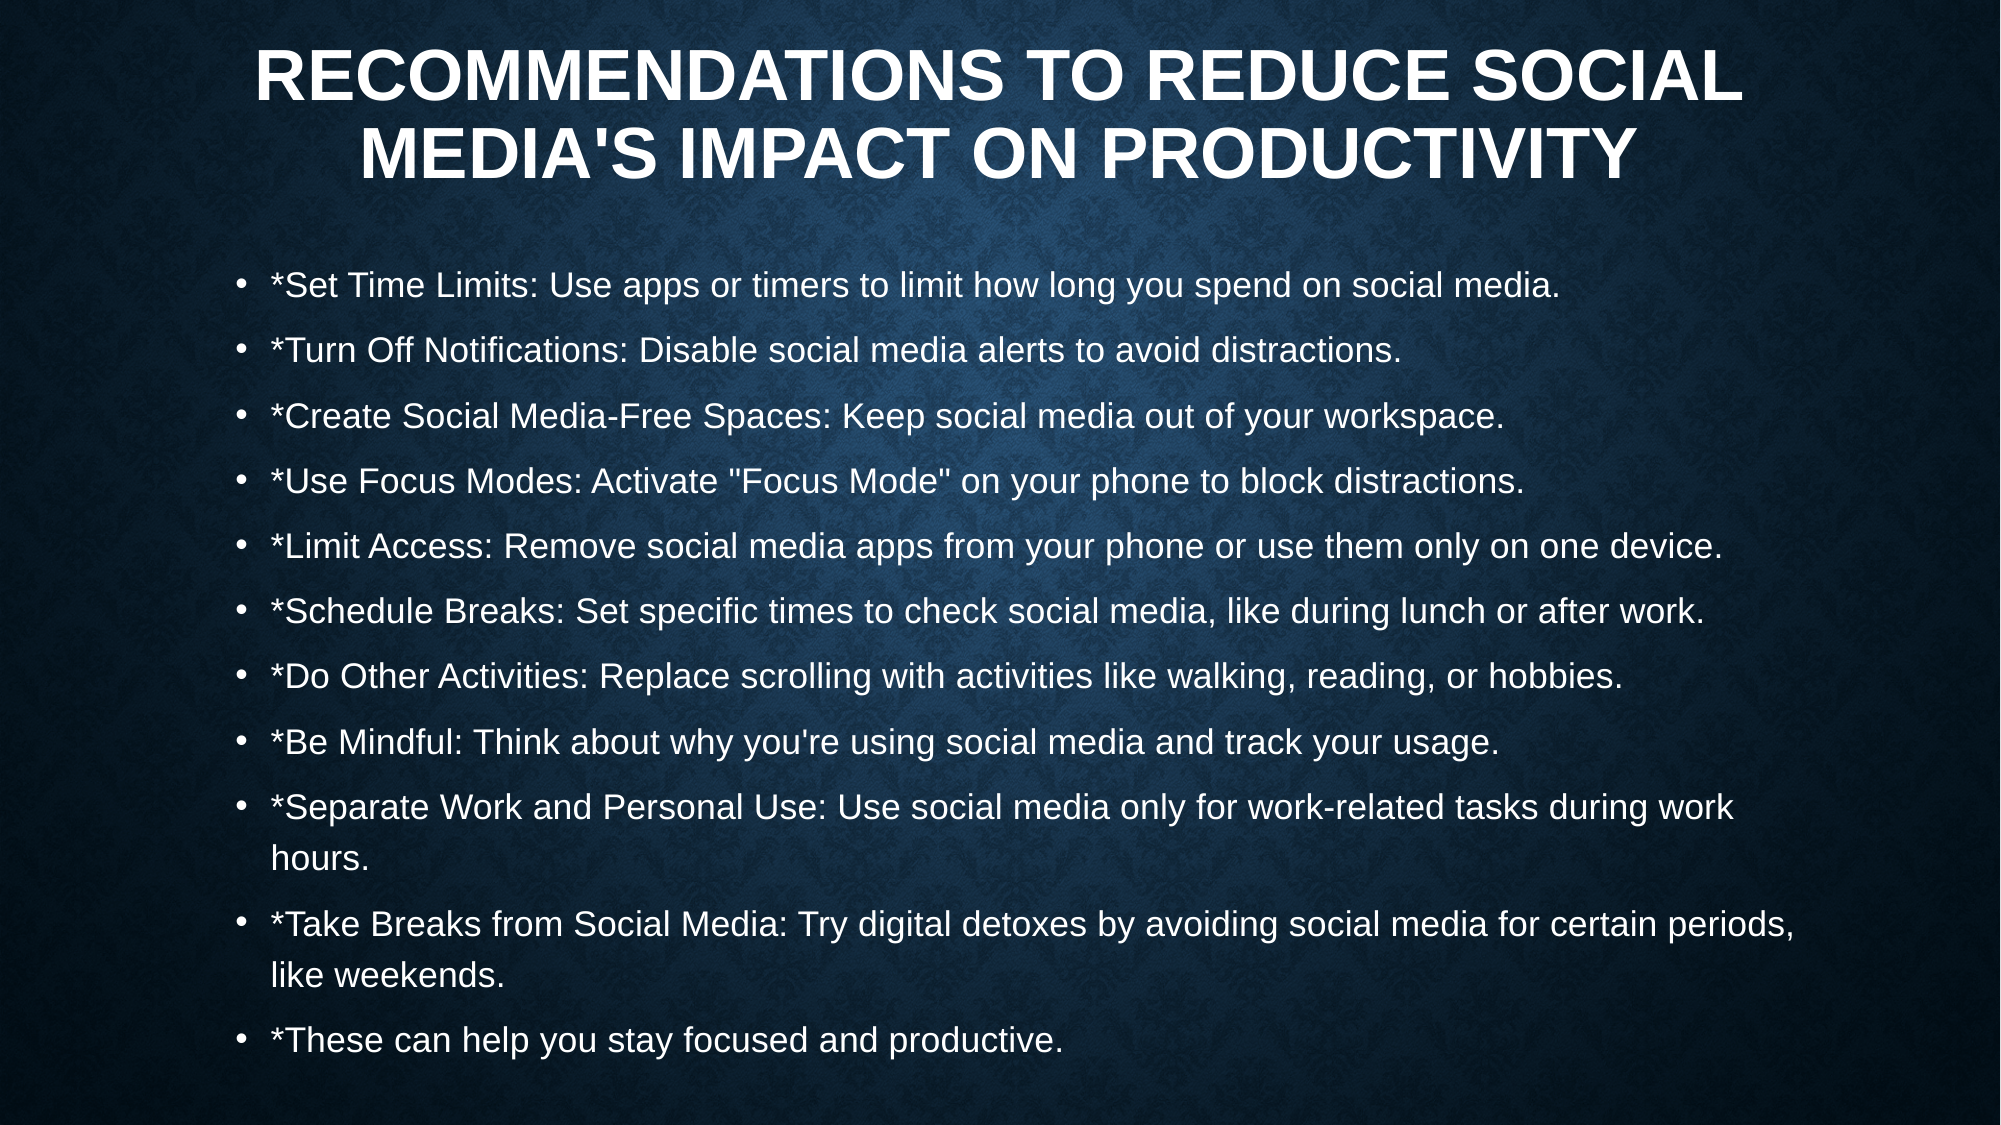

# RECOMMENDATIONS TO REDUCE SOCIAL MEDIA'S IMPACT ON PRODUCTIVITY
*Set Time Limits: Use apps or timers to limit how long you spend on social media.
*Turn Off Notifications: Disable social media alerts to avoid distractions.
*Create Social Media-Free Spaces: Keep social media out of your workspace.
*Use Focus Modes: Activate "Focus Mode" on your phone to block distractions.
*Limit Access: Remove social media apps from your phone or use them only on one device.
*Schedule Breaks: Set specific times to check social media, like during lunch or after work.
*Do Other Activities: Replace scrolling with activities like walking, reading, or hobbies.
*Be Mindful: Think about why you're using social media and track your usage.
*Separate Work and Personal Use: Use social media only for work-related tasks during work hours.
*Take Breaks from Social Media: Try digital detoxes by avoiding social media for certain periods, like weekends.
*These can help you stay focused and productive.